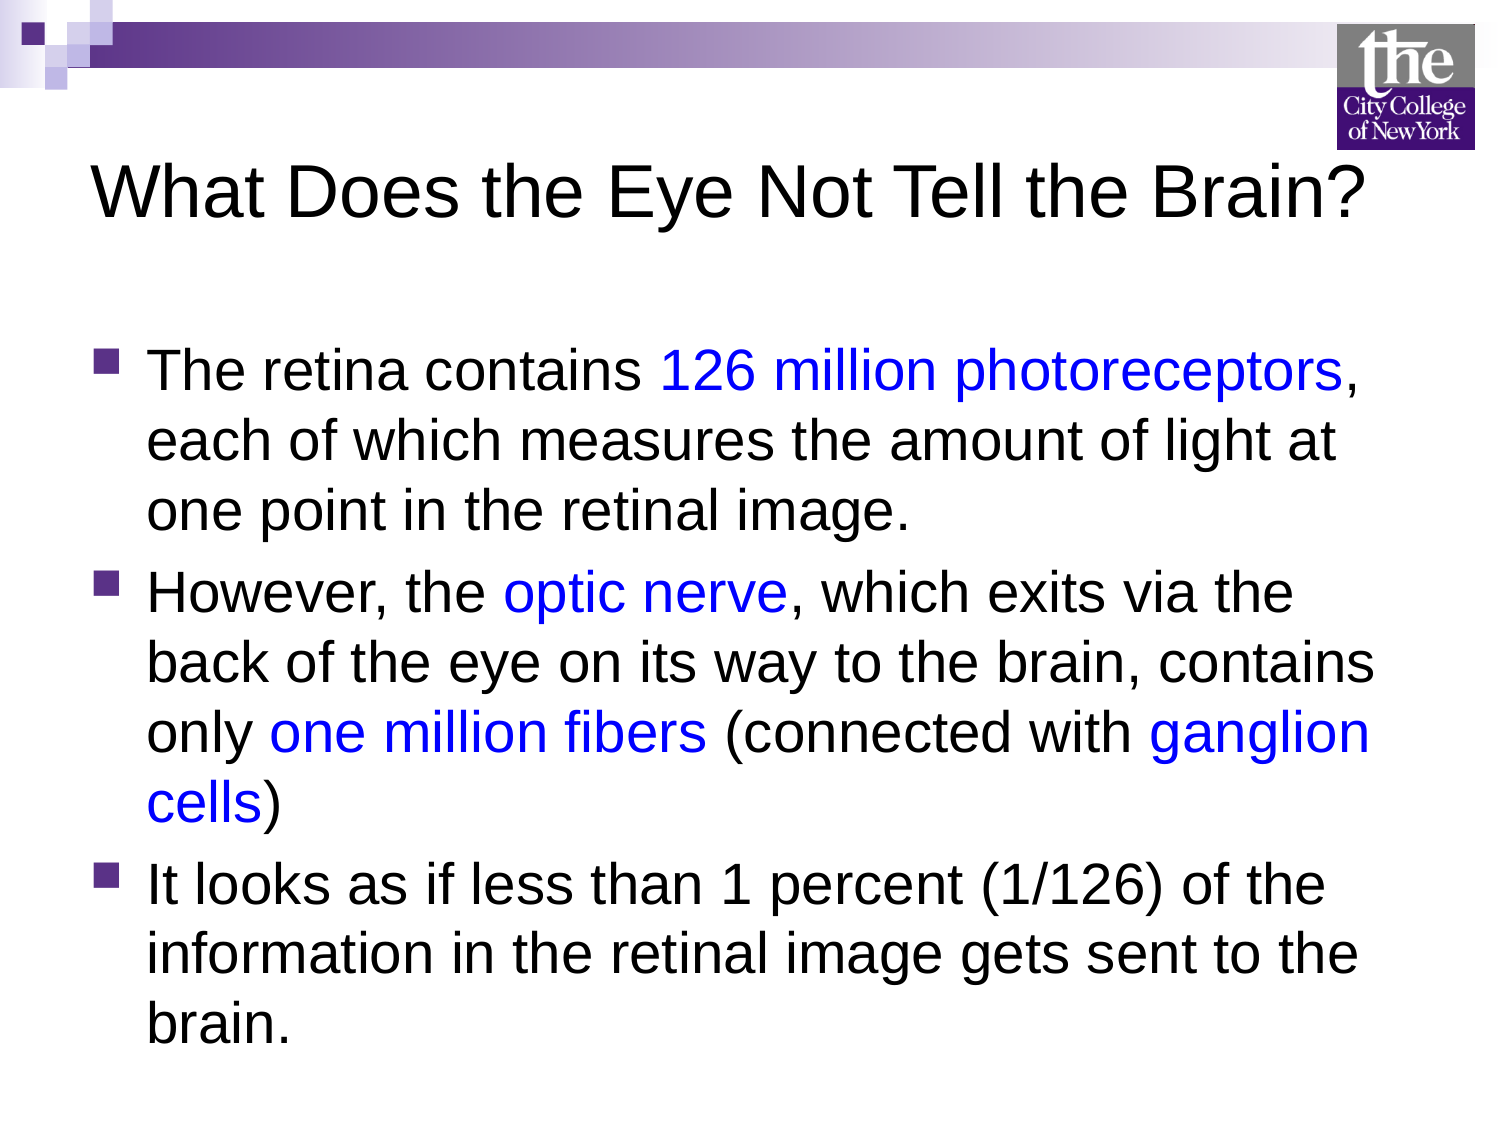

# What Does the Eye Not Tell the Brain?
The retina contains 126 million photoreceptors, each of which measures the amount of light at one point in the retinal image.
However, the optic nerve, which exits via the back of the eye on its way to the brain, contains only one million fibers (connected with ganglion cells)
It looks as if less than 1 percent (1/126) of the information in the retinal image gets sent to the brain.